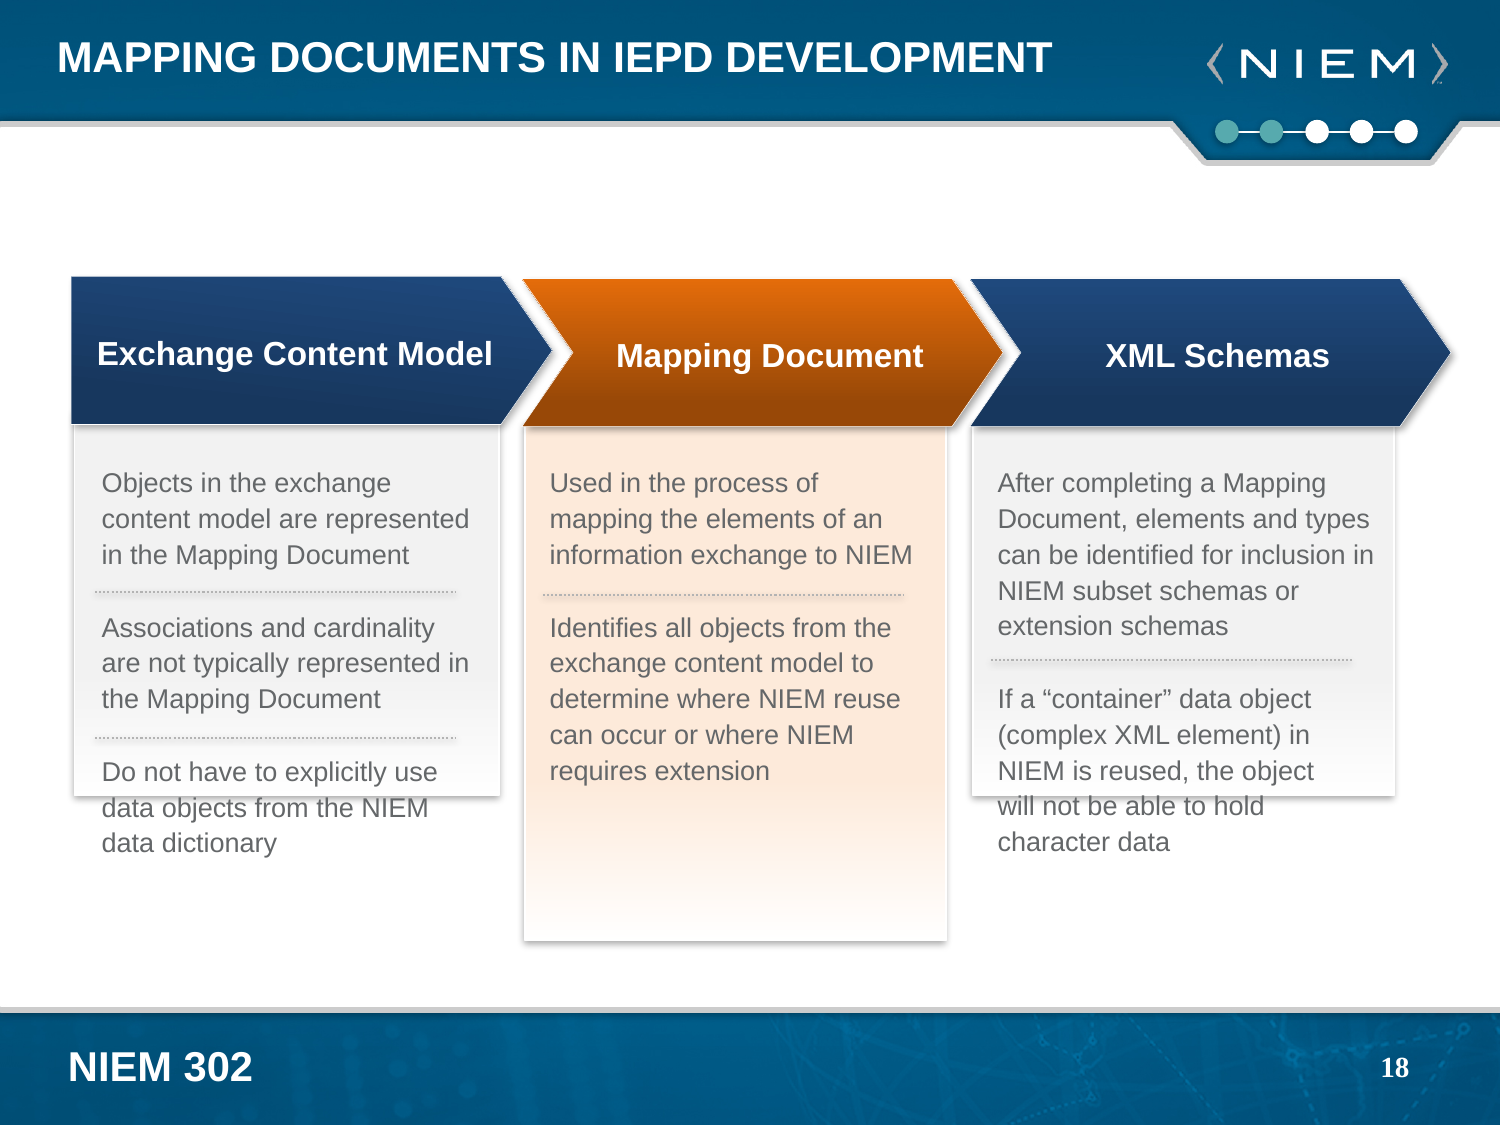

# Mapping Documents in IEPD Development

Exchange Content Model
Mapping Document
XML Schemas

Objects in the exchange content model are represented in the Mapping Document
Associations and cardinality are not typically represented in the Mapping Document
Do not have to explicitly use data objects from the NIEM data dictionary
Used in the process of mapping the elements of an information exchange to NIEM
Identifies all objects from the exchange content model to determine where NIEM reuse can occur or where NIEM requires extension
After completing a Mapping Document, elements and types can be identified for inclusion in NIEM subset schemas or extension schemas
If a “container” data object (complex XML element) in NIEM is reused, the object
will not be able to hold character data
18